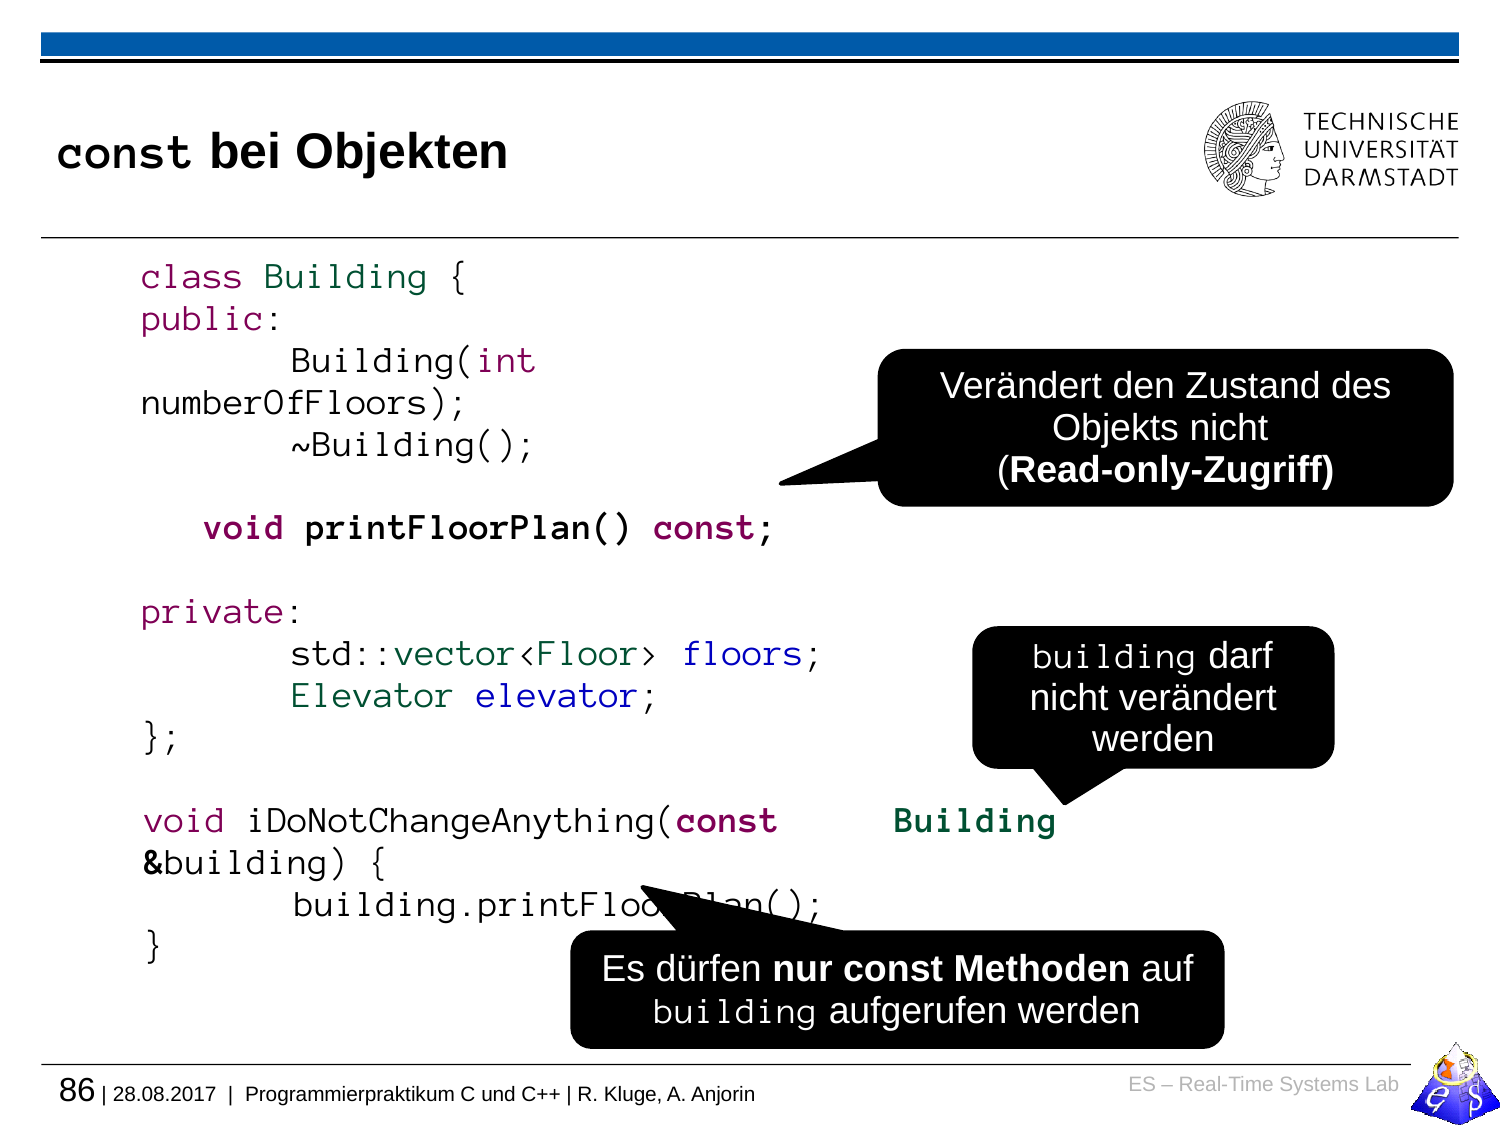

# const bei Objekten
class Building {
public:
	Building(int numberOfFloors);
	~Building();

   void printFloorPlan() const;

private:
	std::vector<Floor> floors;
	Elevator elevator;
};
Verändert den Zustand des Objekts nicht
(Read-only-Zugriff)
building darf nicht verändert werden
void iDoNotChangeAnything(const 	Building &building) {
	building.printFloorPlan();
}

Es dürfen nur const Methoden auf building aufgerufen werden